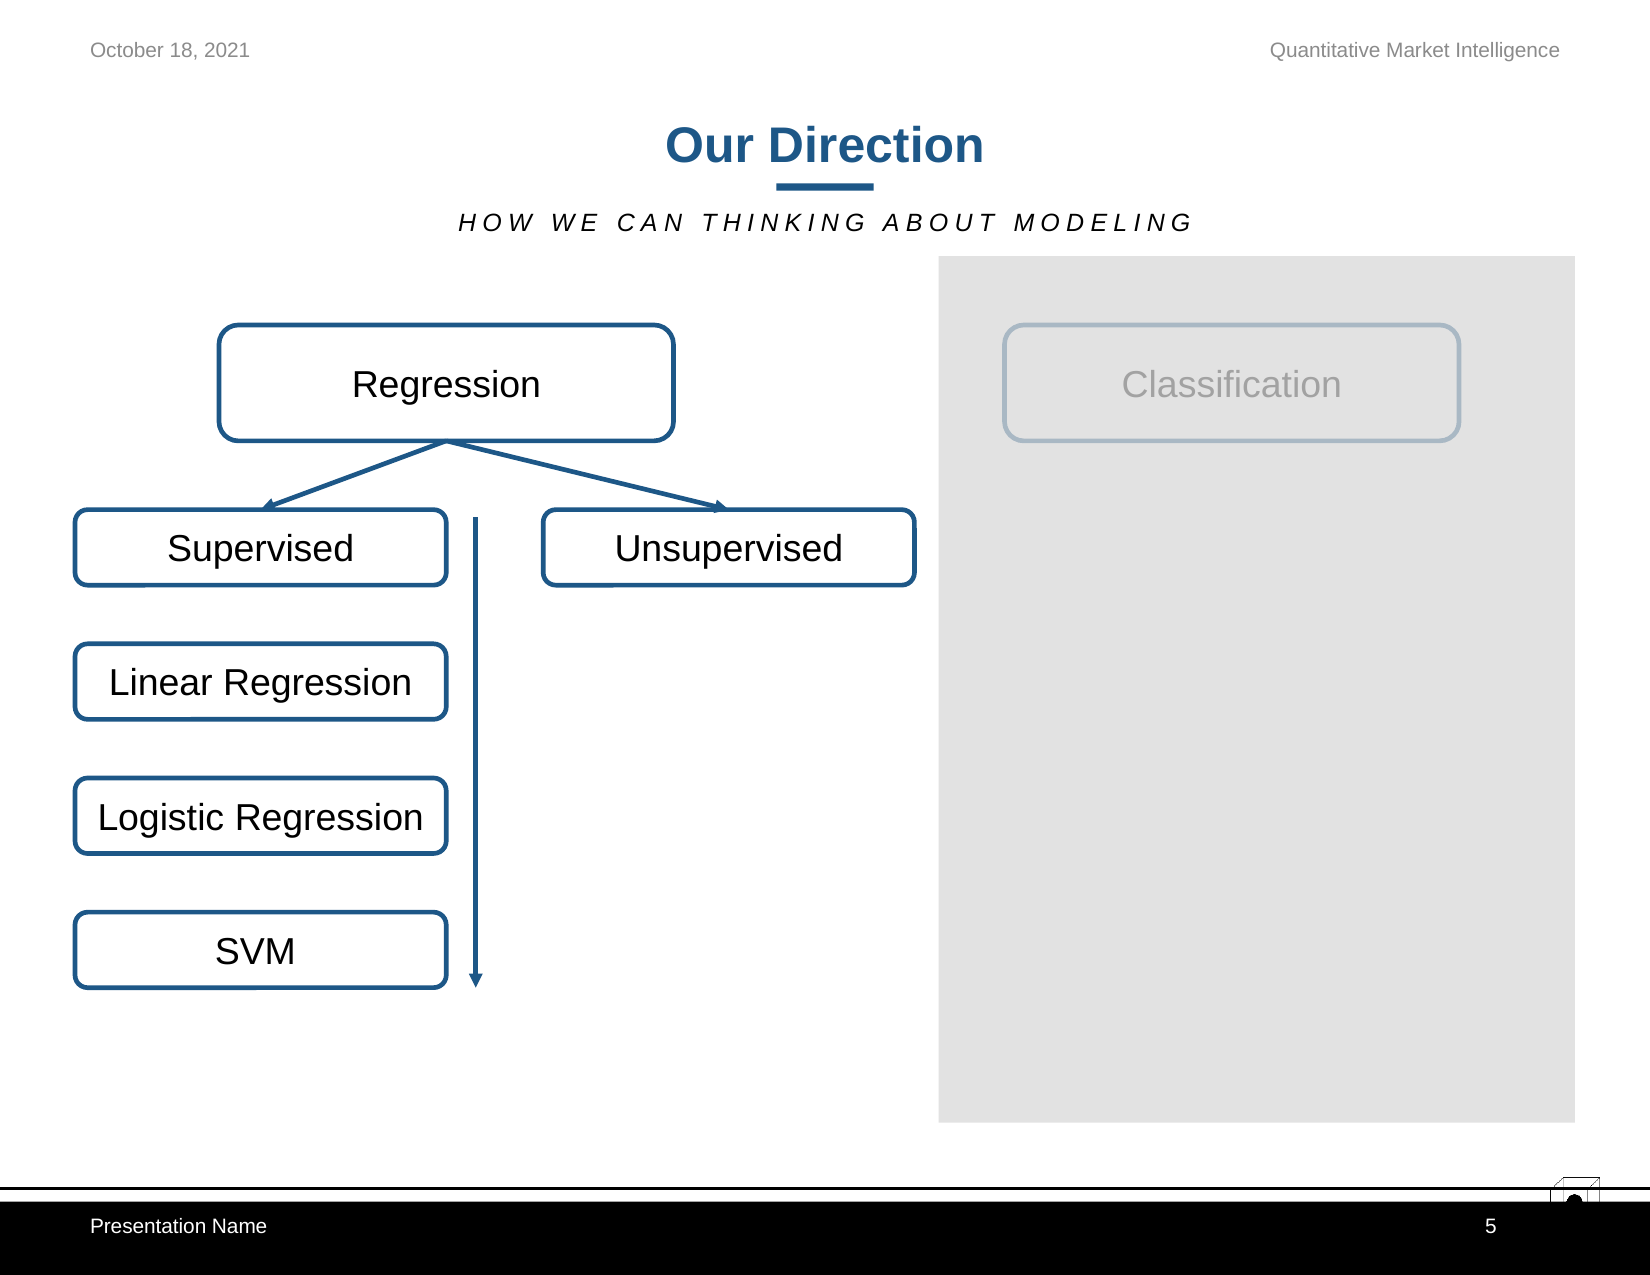

October 18, 2021
# Our Direction
HOW WE CAN THINKING ABOUT MODELING

Regression
Classification

Supervised
Unsupervised

Linear Regression

Logistic Regression

SVM
5